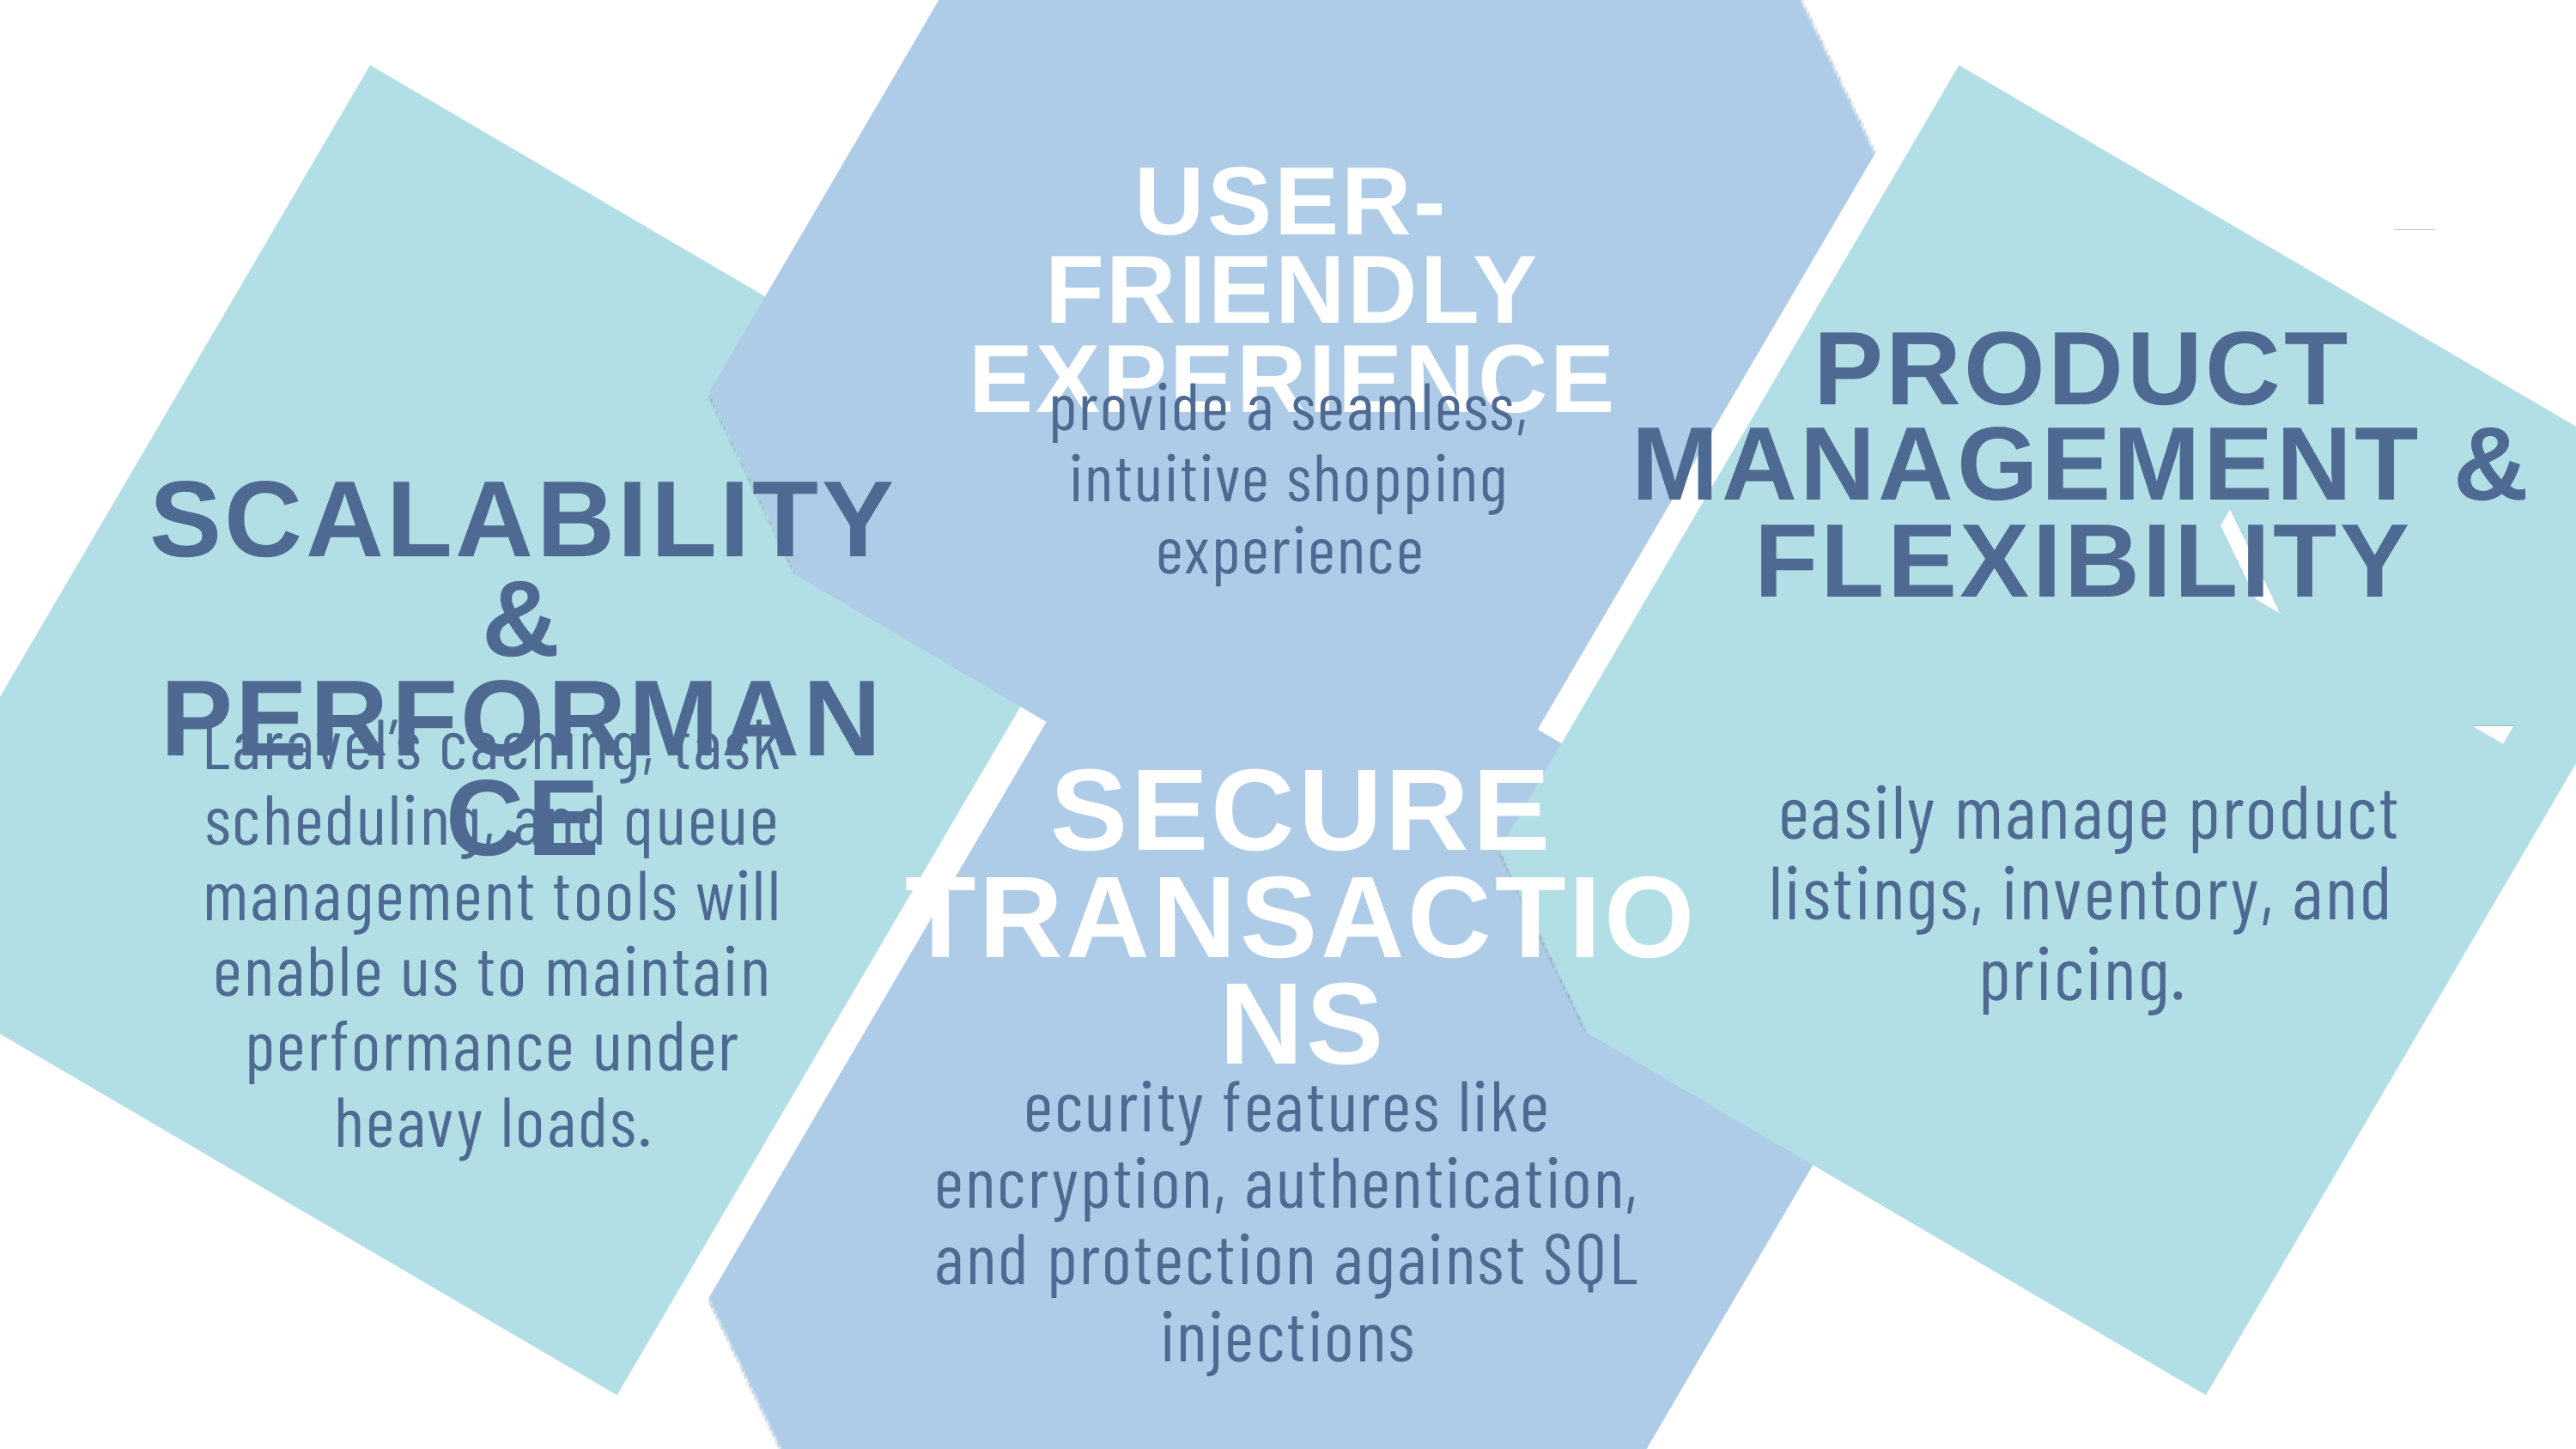

USER-FRIENDLY EXPERIENCE

PRODUCT MANAGEMENT & FLEXIBILITY

provide a seamless, intuitive shopping experience
SCALABILITY & PERFORMANCE
Laravel’s caching, task scheduling, and queue management tools will enable us to maintain performance under heavy loads.

SECURE TRANSACTIONS
 easily manage product listings, inventory, and pricing.

ecurity features like encryption, authentication, and protection against SQL injections